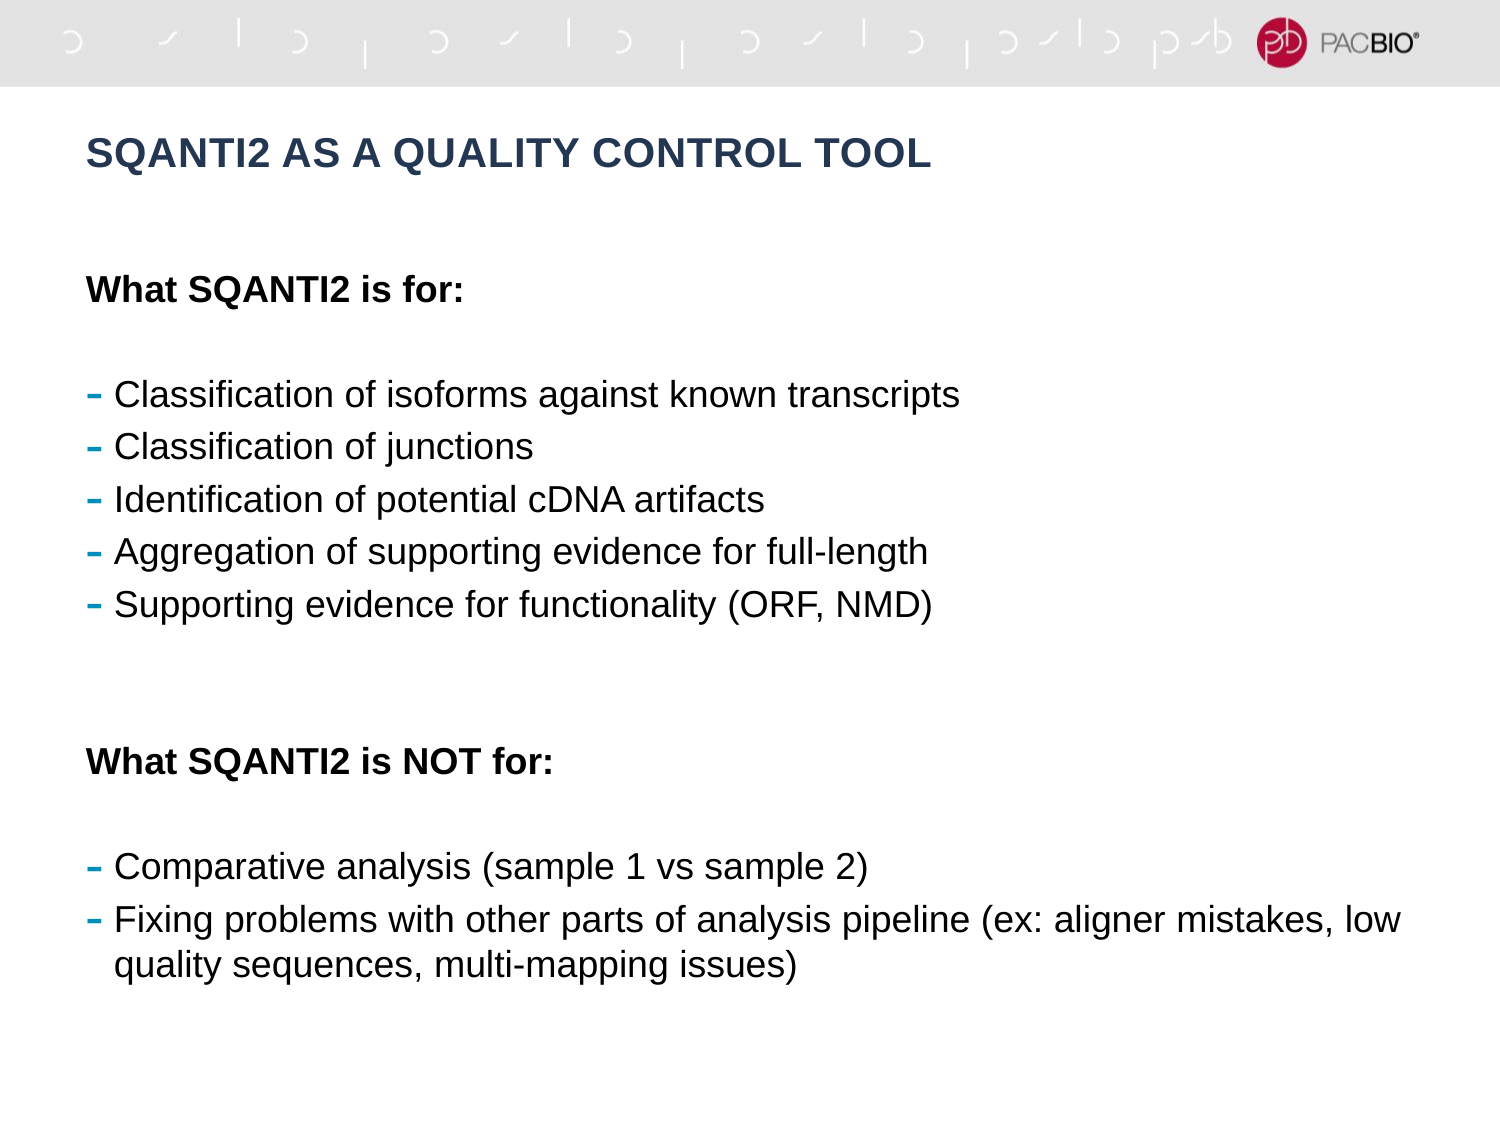

# Sqanti2 as a quality control tool
What SQANTI2 is for:

Classification of isoforms against known transcripts
Classification of junctions
Identification of potential cDNA artifacts
Aggregation of supporting evidence for full-length
Supporting evidence for functionality (ORF, NMD)

What SQANTI2 is NOT for:

Comparative analysis (sample 1 vs sample 2)
Fixing problems with other parts of analysis pipeline (ex: aligner mistakes, low quality sequences, multi-mapping issues)